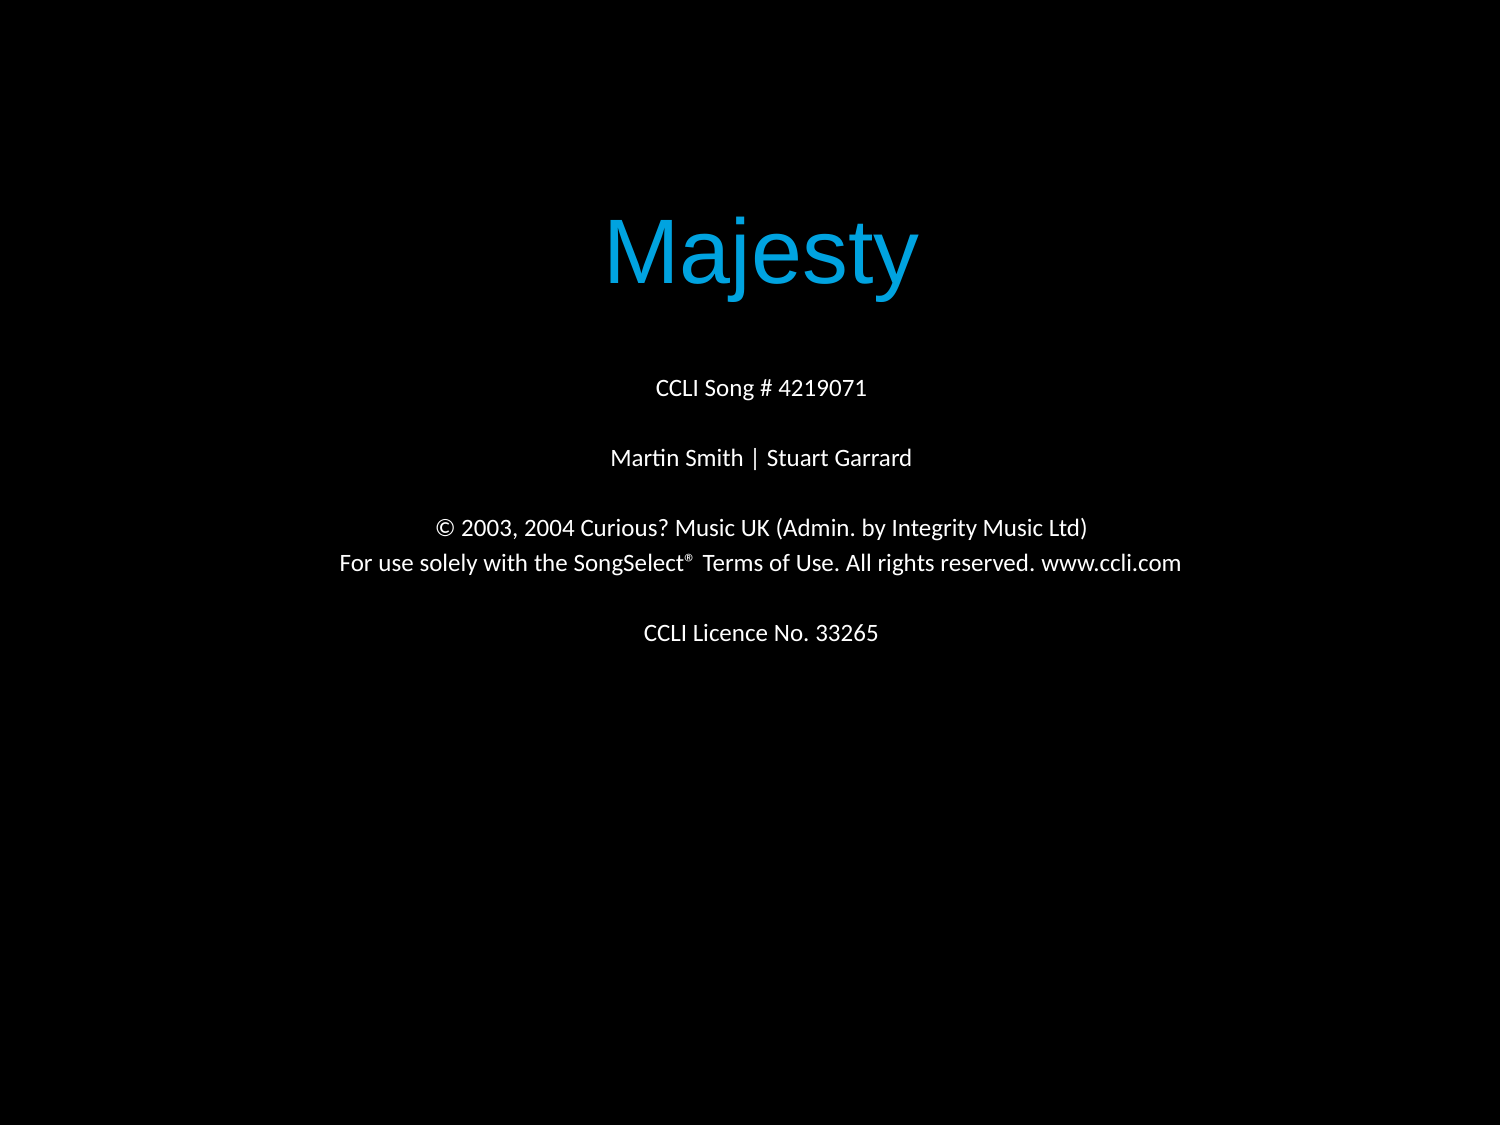

Majesty

CCLI Song # 4219071

Martin Smith | Stuart Garrard

© 2003, 2004 Curious? Music UK (Admin. by Integrity Music Ltd)
For use solely with the SongSelect® Terms of Use. All rights reserved. www.ccli.com

CCLI Licence No. 33265